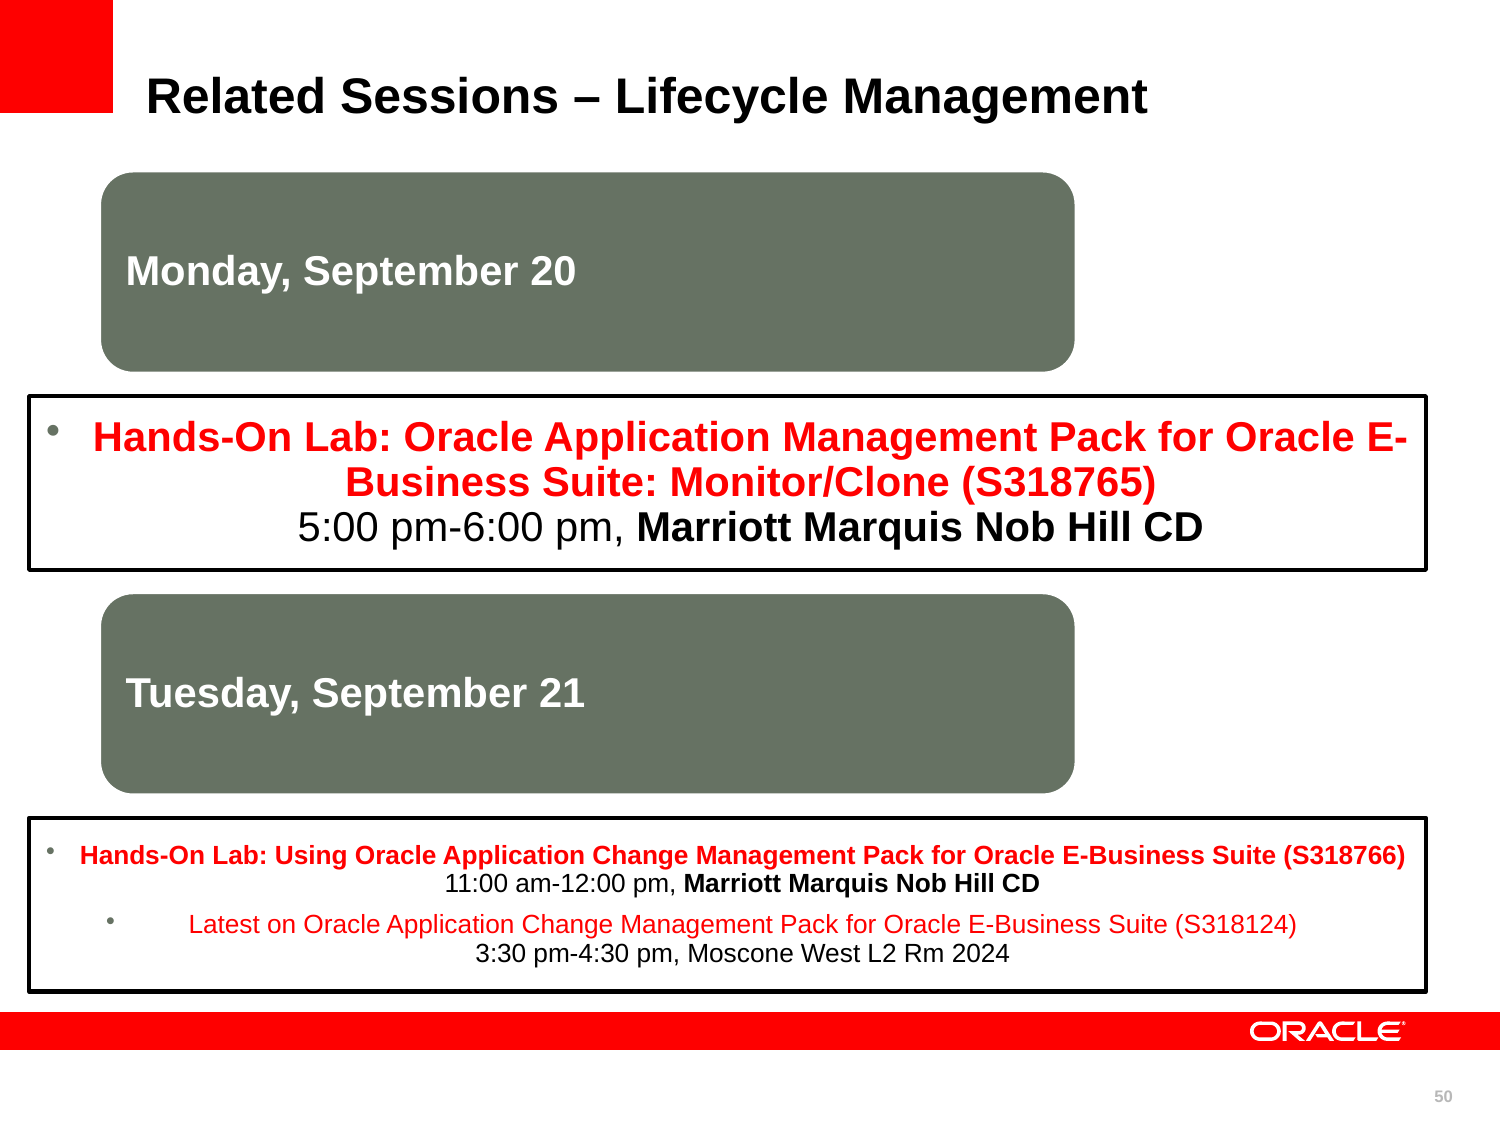

# Related Sessions – Lifecycle Management
Monday, September 20
Tuesday, September 21
Hands-On Lab: Oracle Application Management Pack for Oracle E-Business Suite: Monitor/Clone (S318765)
5:00 pm-6:00 pm, Marriott Marquis Nob Hill CD
Latest on Oracle Application Change Management Pack for Oracle E-Business Suite (S318124)
3:30 pm-4:30 pm, Moscone West L2 Rm 2024
Hands-On Lab: Using Oracle Application Change Management Pack for Oracle E-Business Suite (S318766)
11:00 am-12:00 pm, Marriott Marquis Nob Hill CD